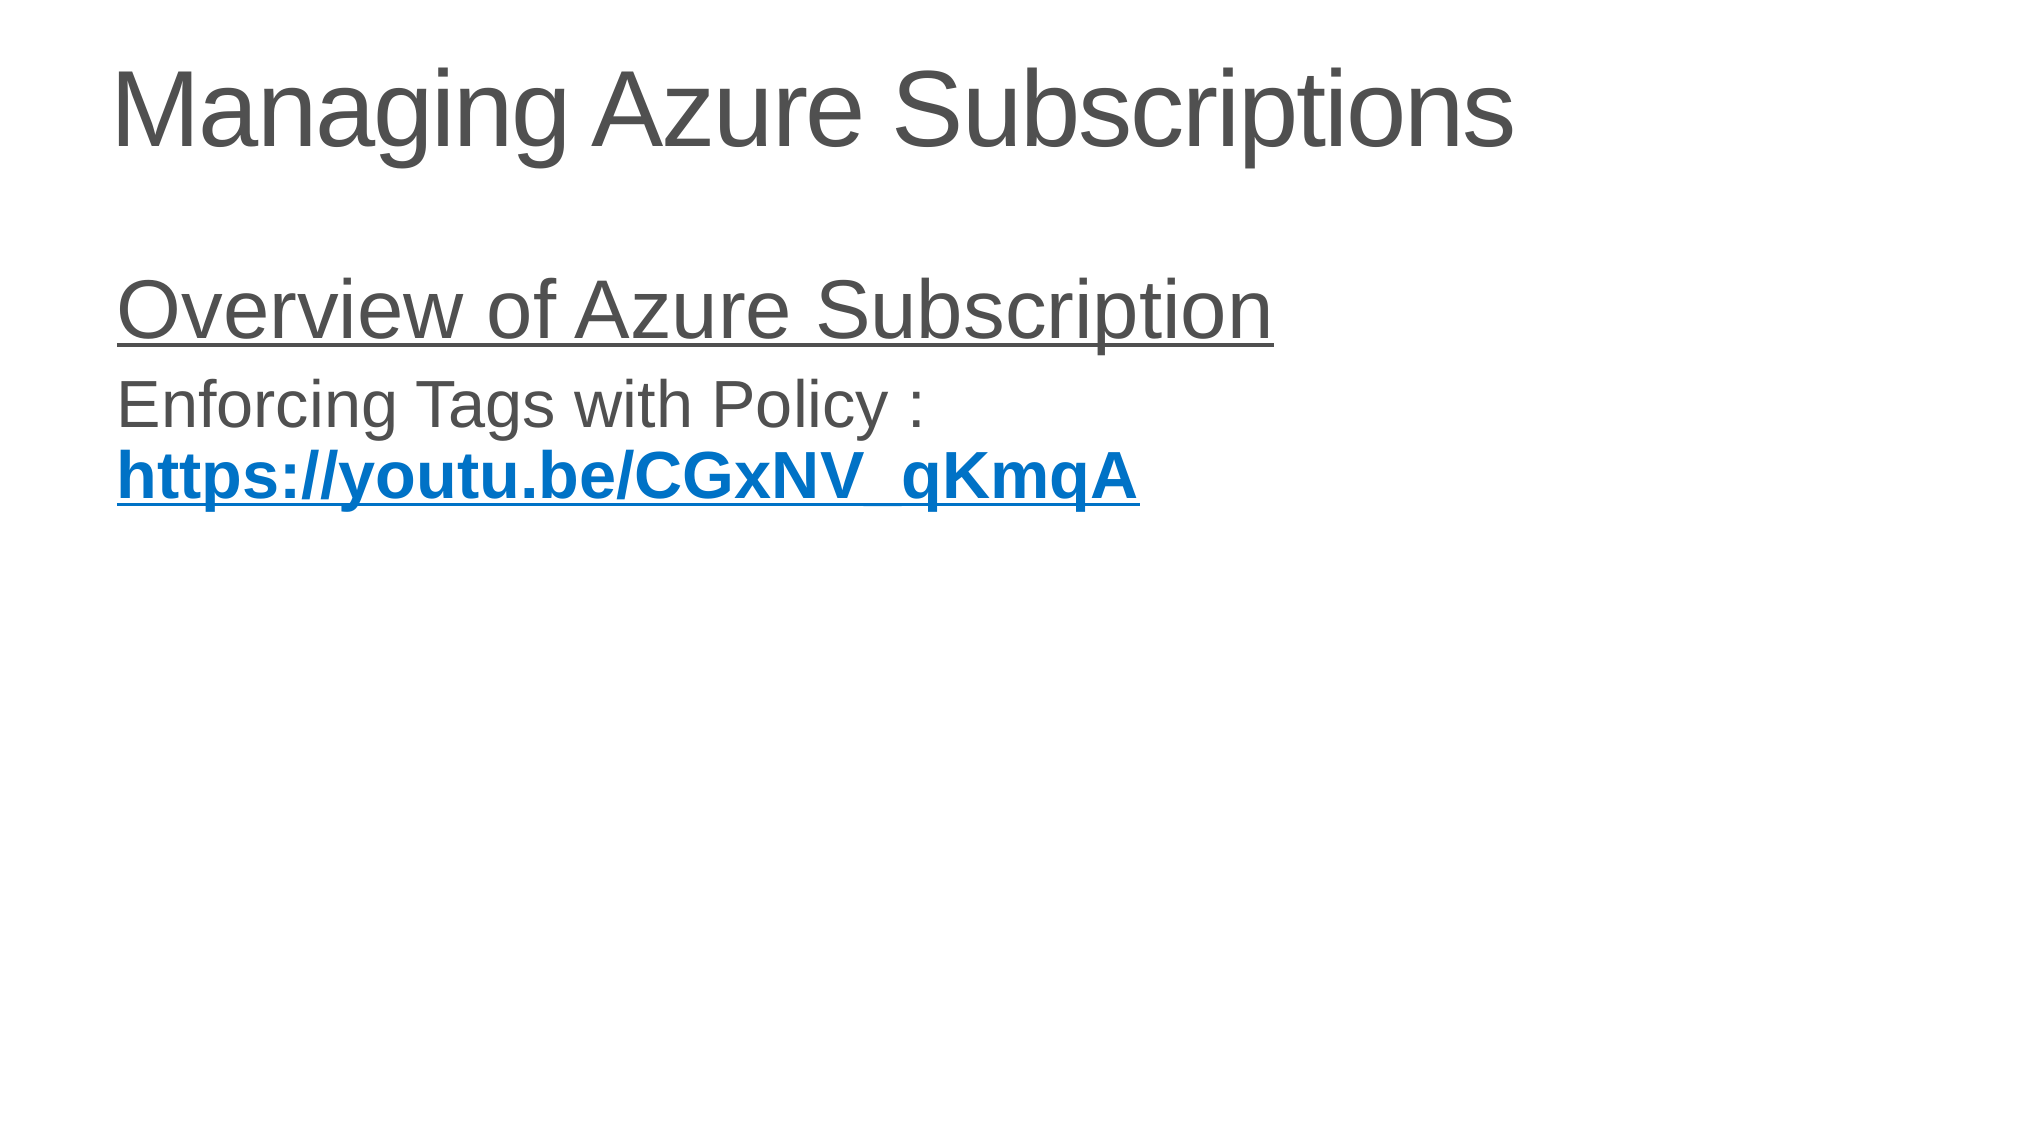

# Managing Azure Subscriptions
Overview of Azure Subscription
Enforcing Tags with Policy : https://youtu.be/CGxNV_qKmqA